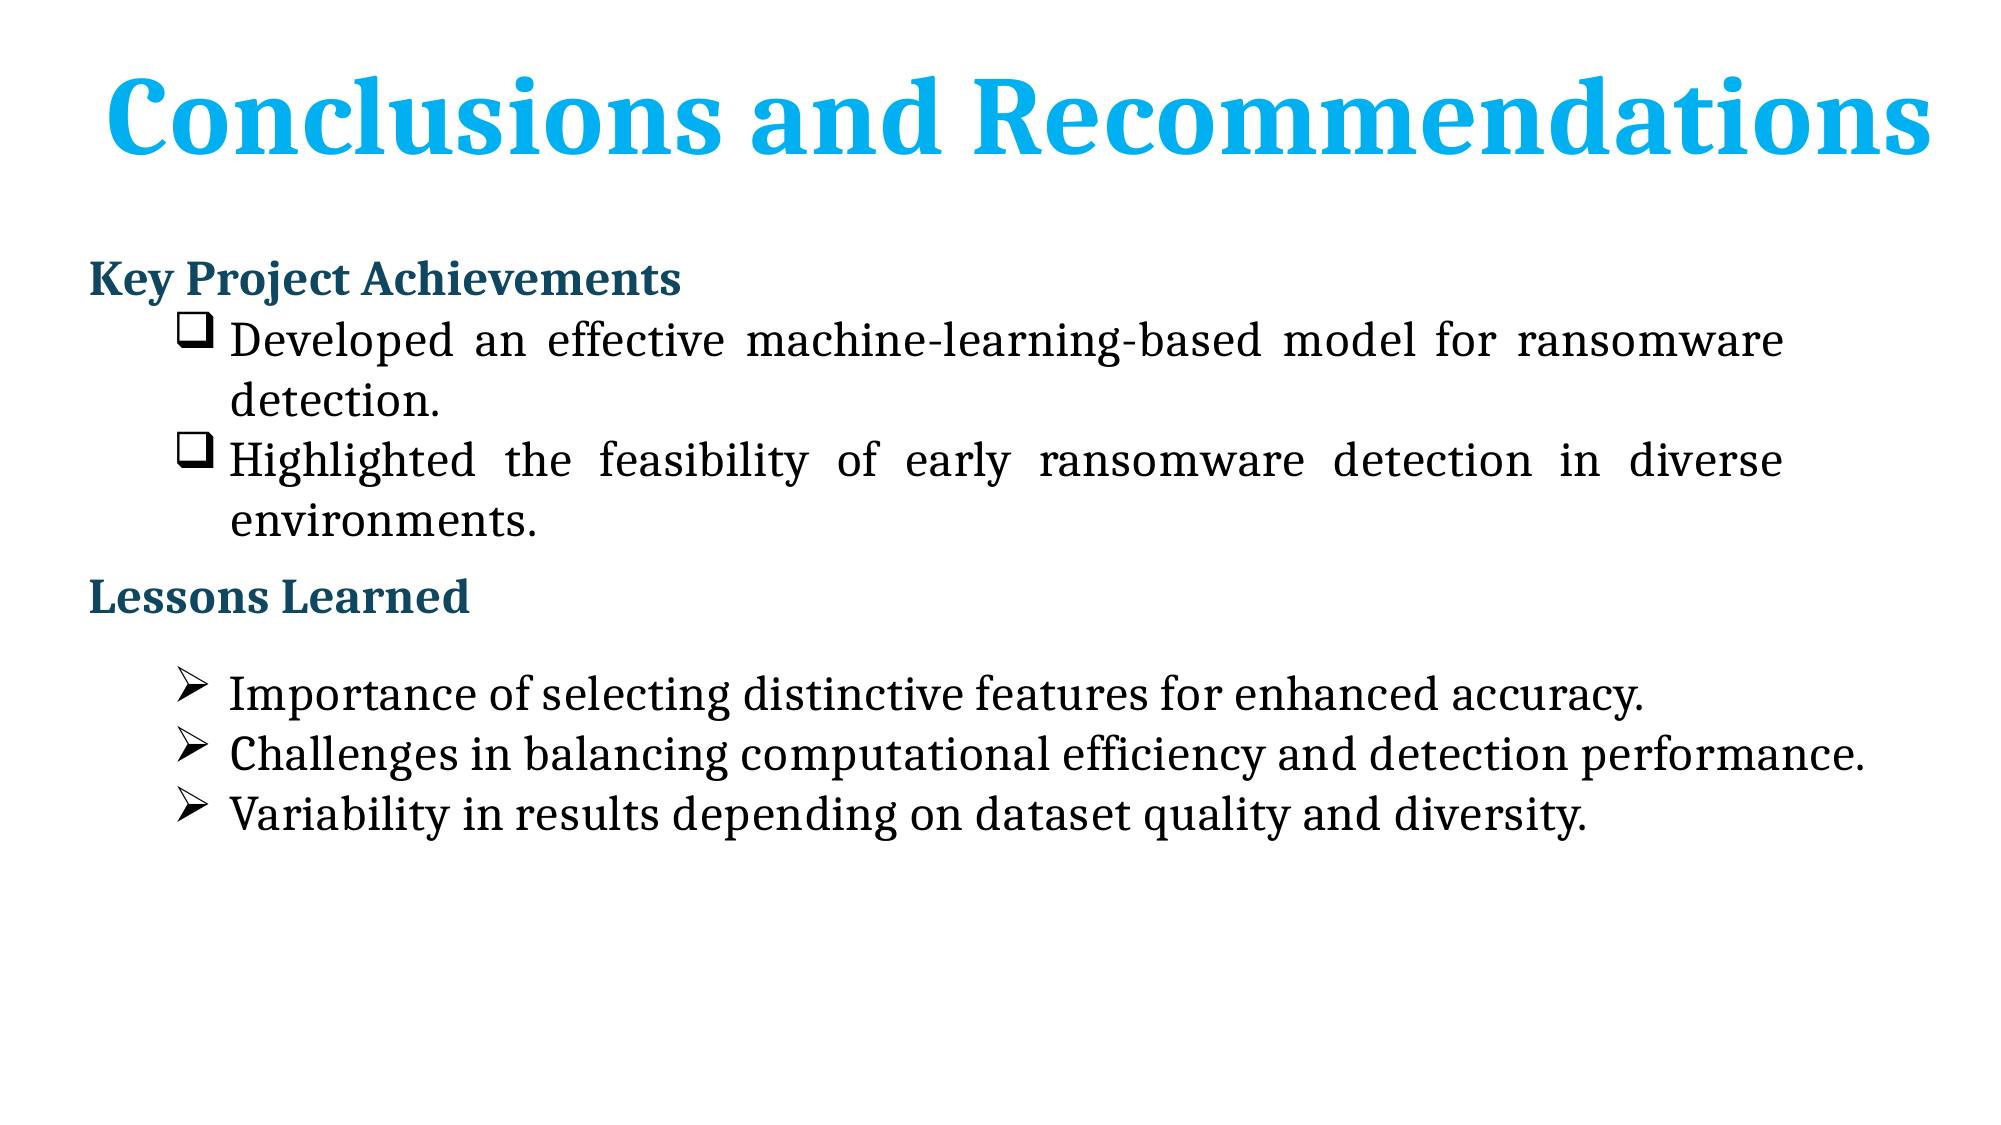

# Conclusions and Recommendations
Key Project Achievements​
Developed an effective machine-learning-based model for ransomware detection.​
Highlighted the feasibility of early ransomware detection in diverse environments.
Lessons Learned
Importance of selecting distinctive features for enhanced accuracy.​
Challenges in balancing computational efficiency and detection performance.​
Variability in results depending on dataset quality and diversity.